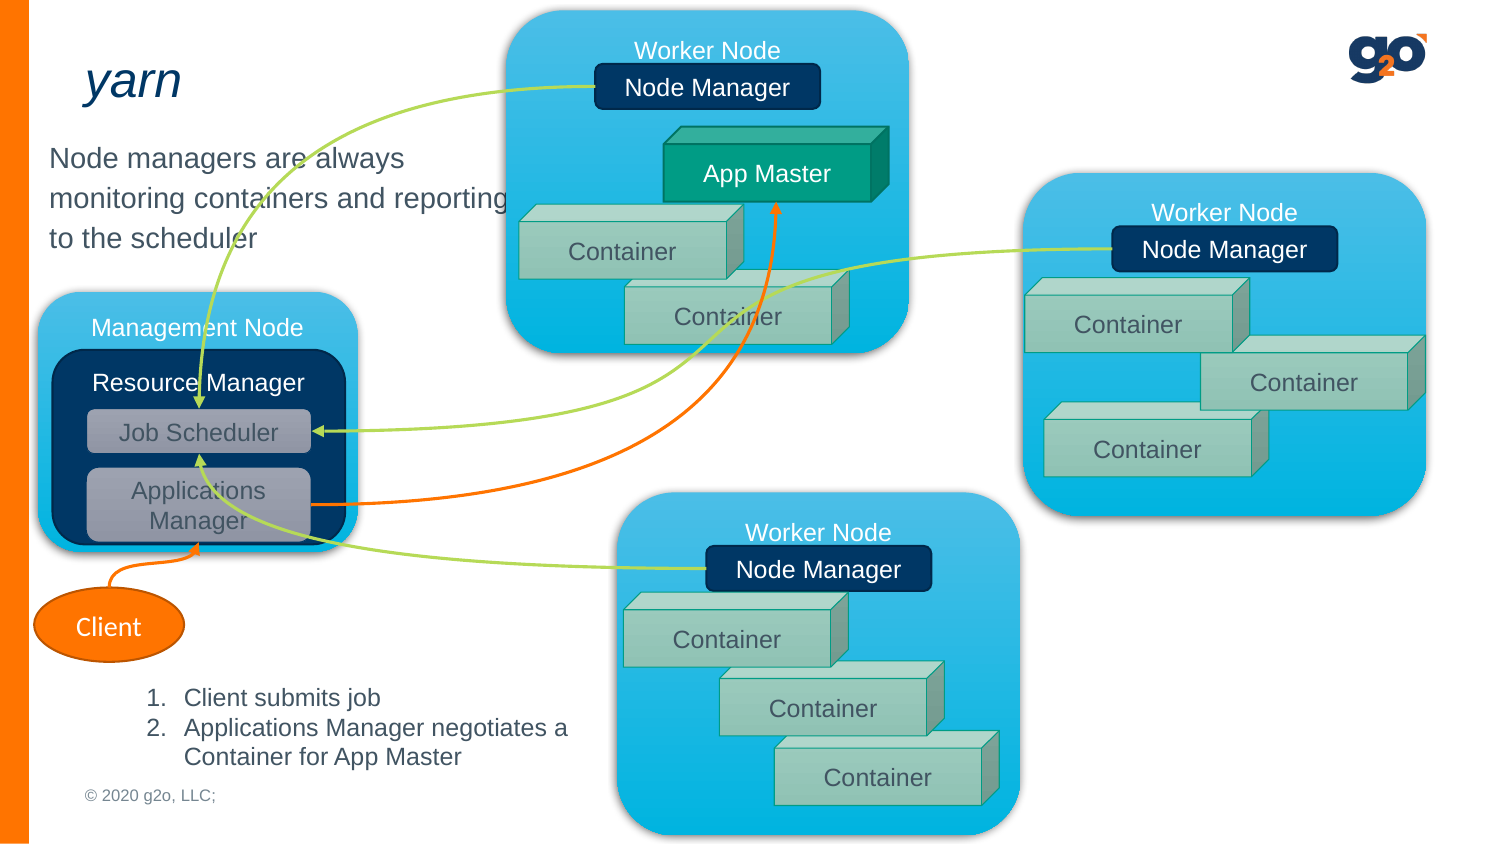

Worker Node
# yarn
Node Manager
App Master
Node managers are always monitoring containers and reporting to the scheduler
Worker Node
Container
Node Manager
Container
Container
Management Node
Container
Resource Manager
Container
Job Scheduler
Applications Manager
Worker Node
Node Manager
Client
Container
Container
Client submits job
Applications Manager negotiates a Container for App Master
Container
© 2020 g2o, LLC;